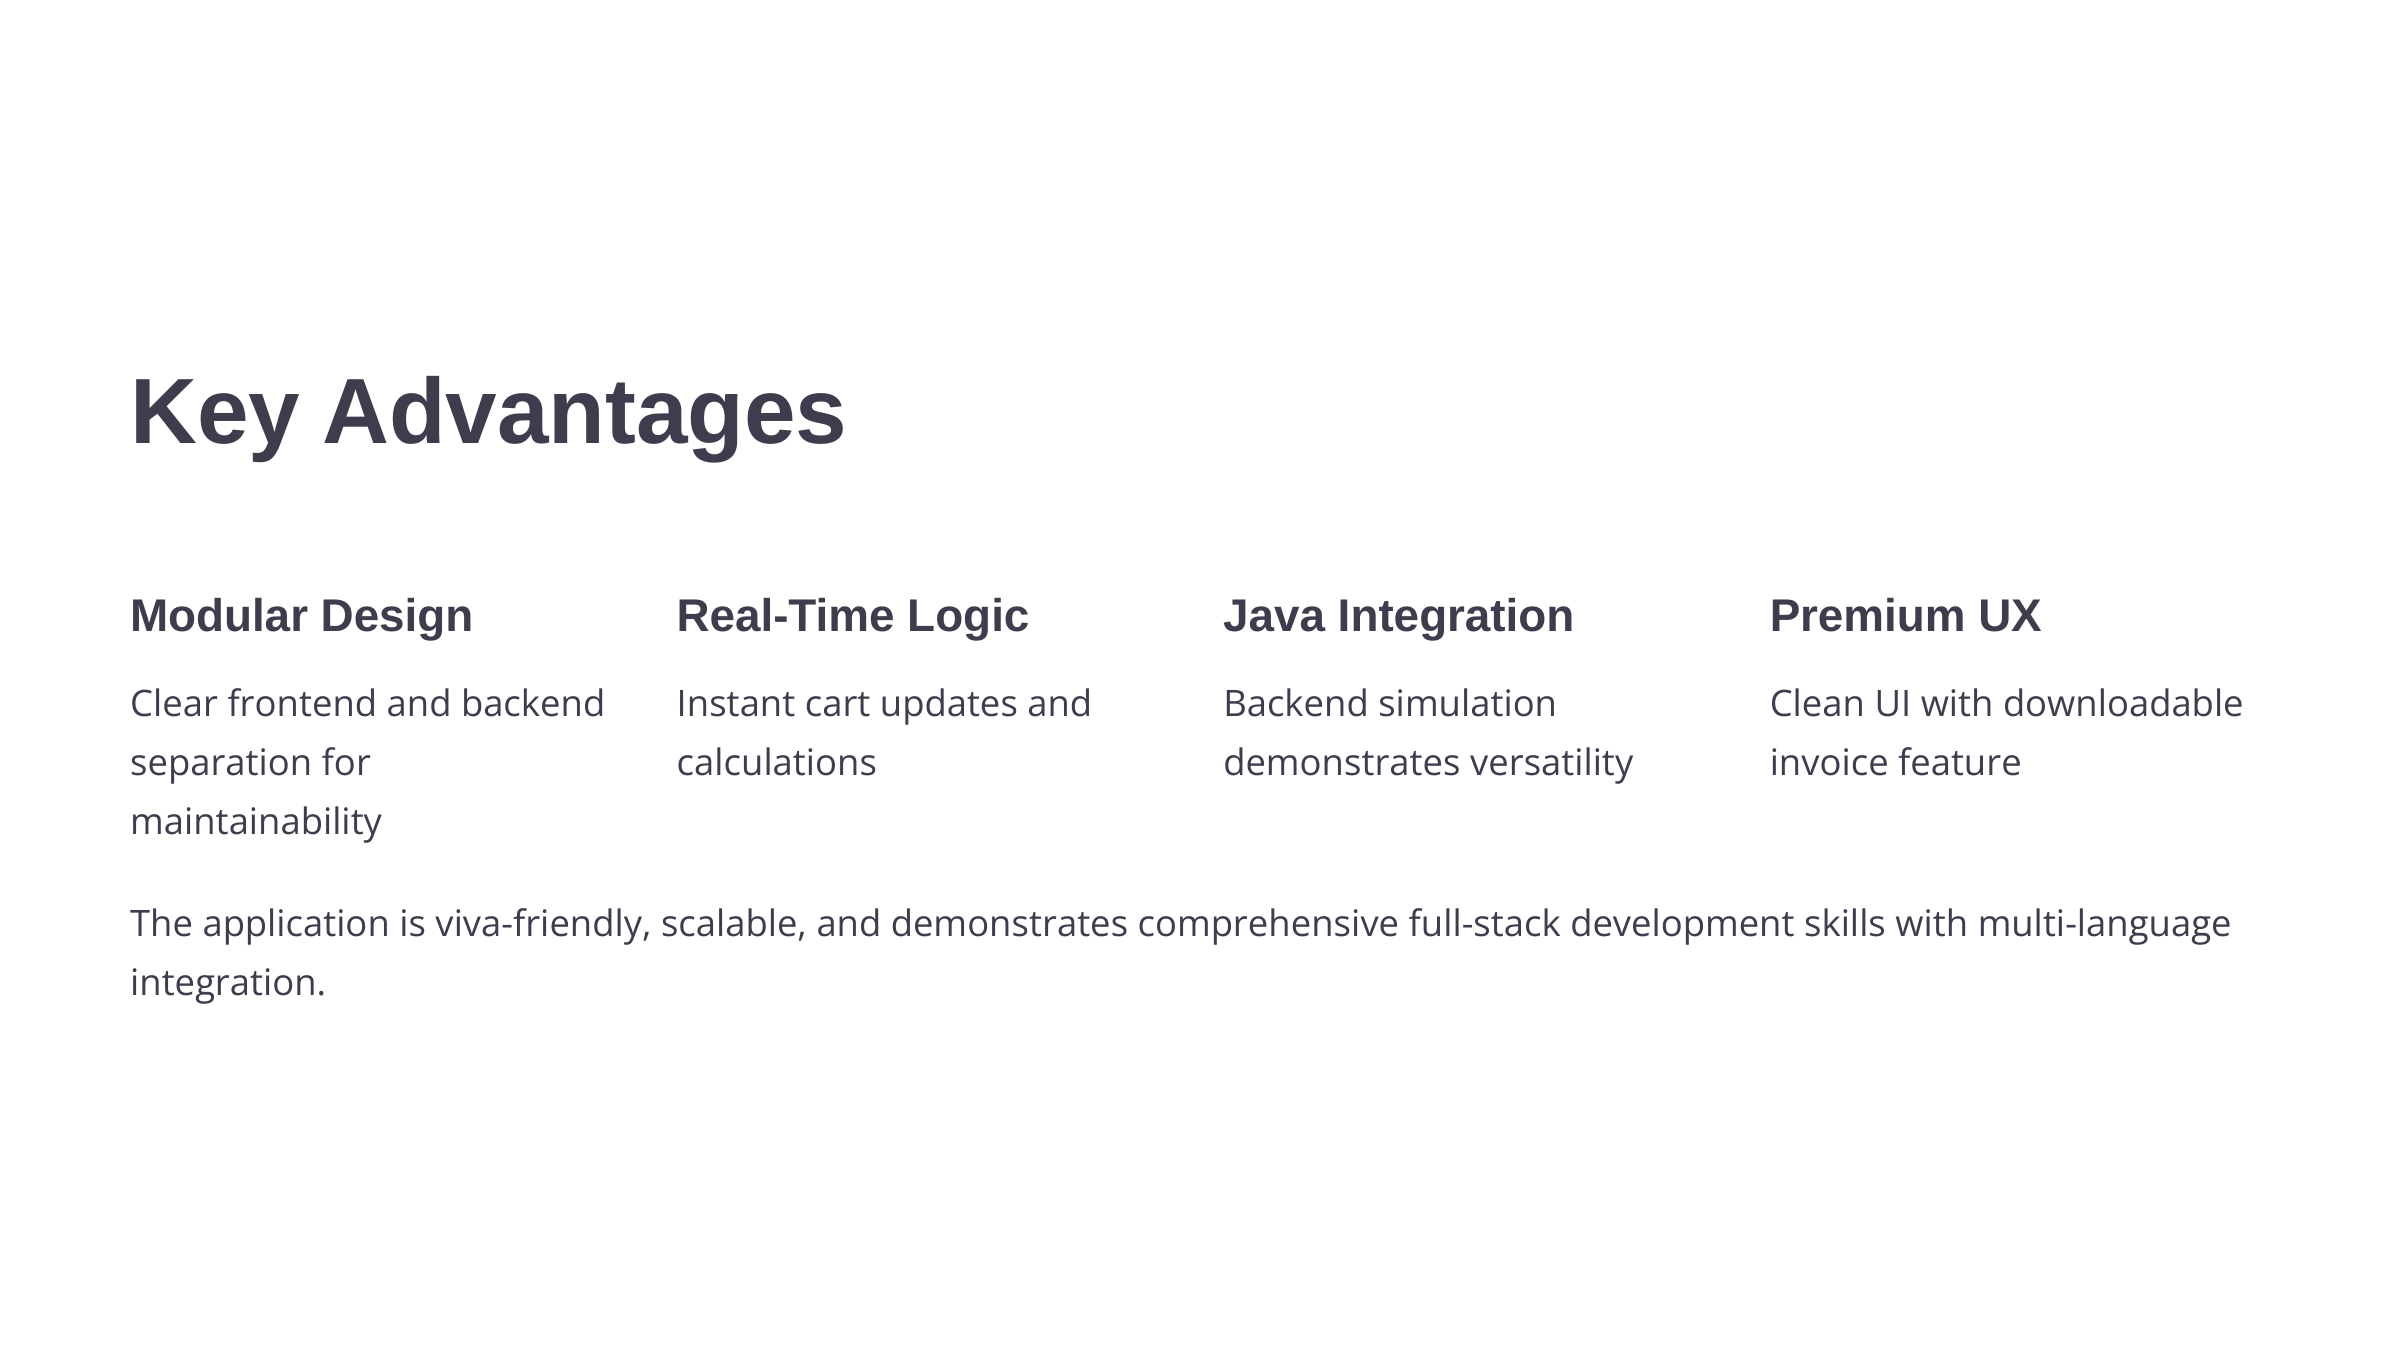

Key Advantages
Modular Design
Real-Time Logic
Java Integration
Premium UX
Clear frontend and backend separation for maintainability
Instant cart updates and calculations
Backend simulation demonstrates versatility
Clean UI with downloadable invoice feature
The application is viva-friendly, scalable, and demonstrates comprehensive full-stack development skills with multi-language integration.